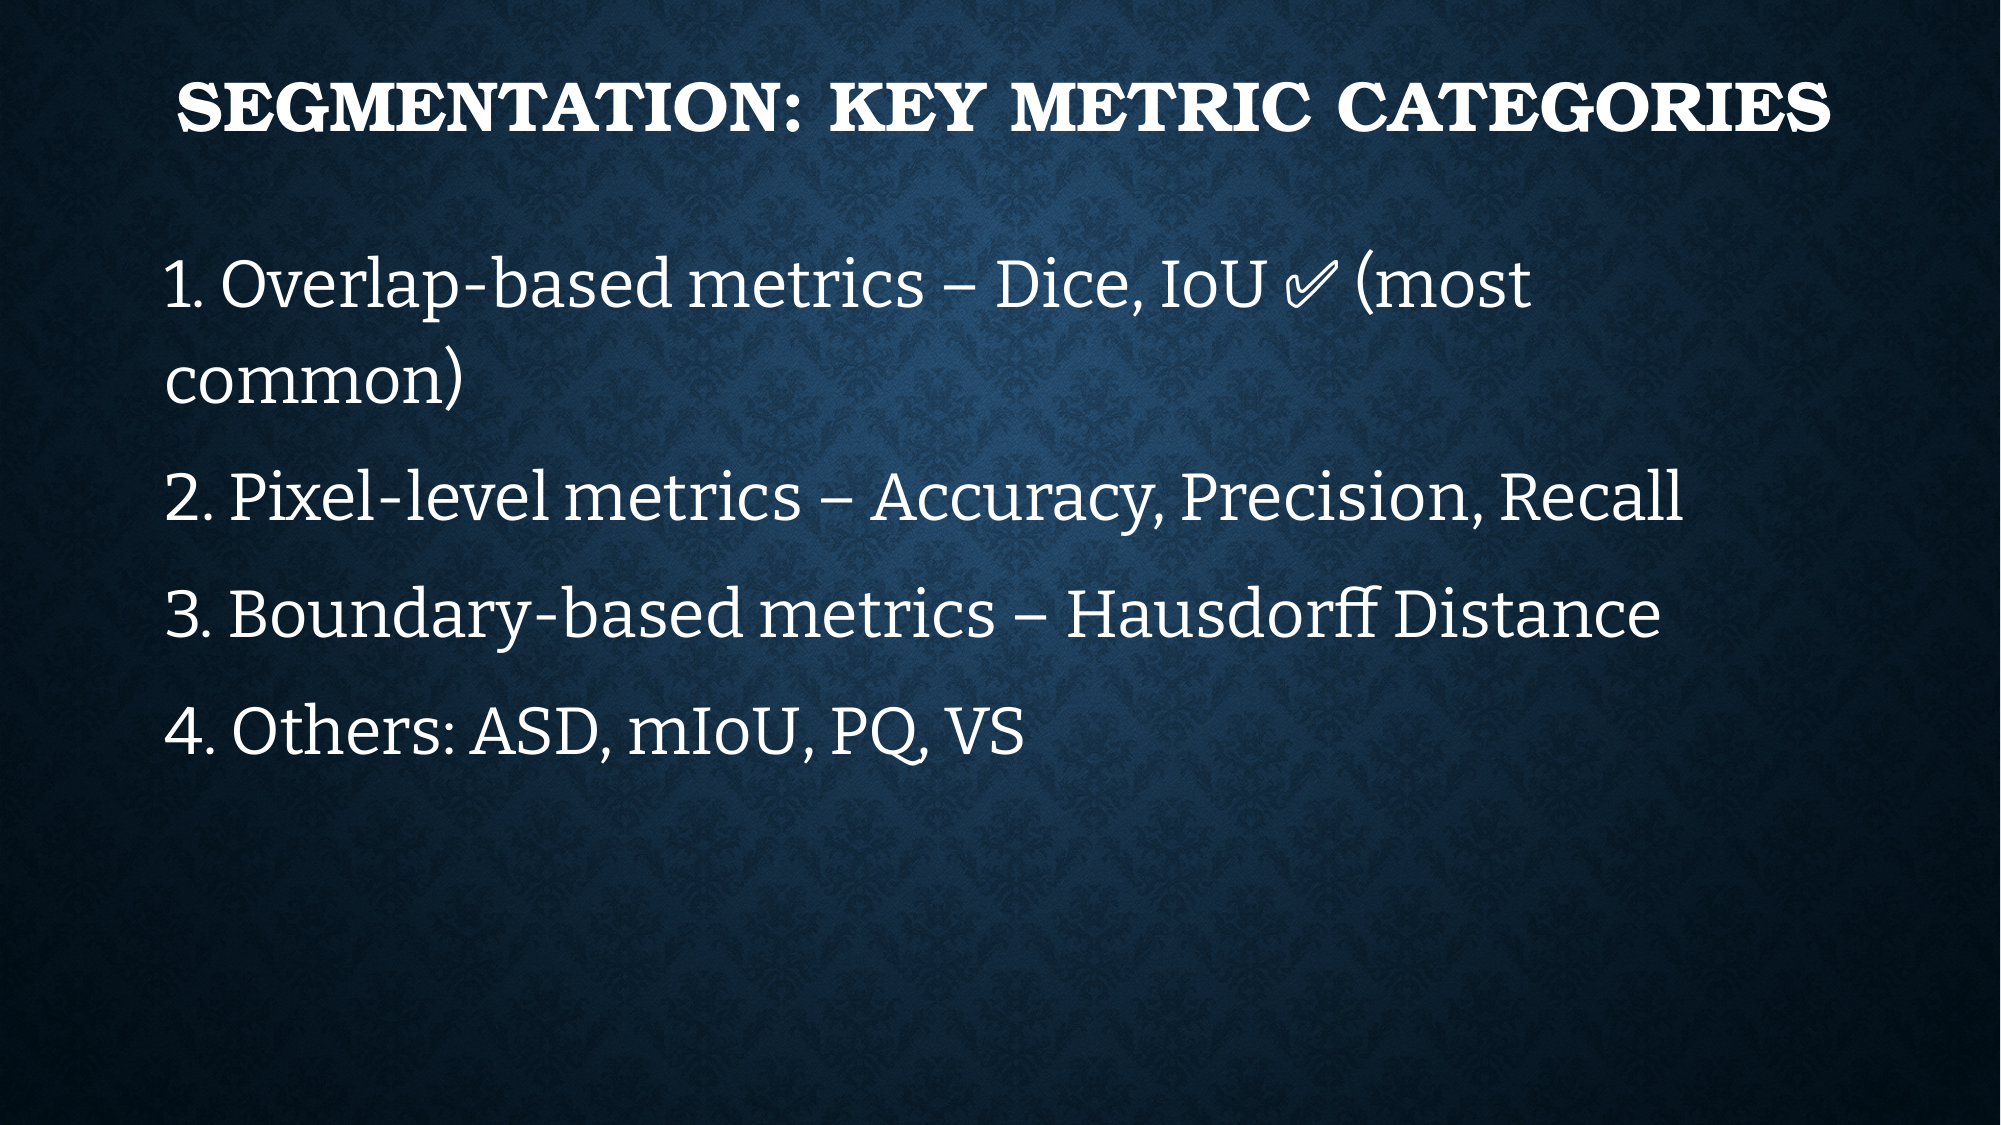

# Segmentation: Key Metric Categories
1. Overlap-based metrics – Dice, IoU ✅ (most common)
2. Pixel-level metrics – Accuracy, Precision, Recall
3. Boundary-based metrics – Hausdorff Distance
4. Others: ASD, mIoU, PQ, VS